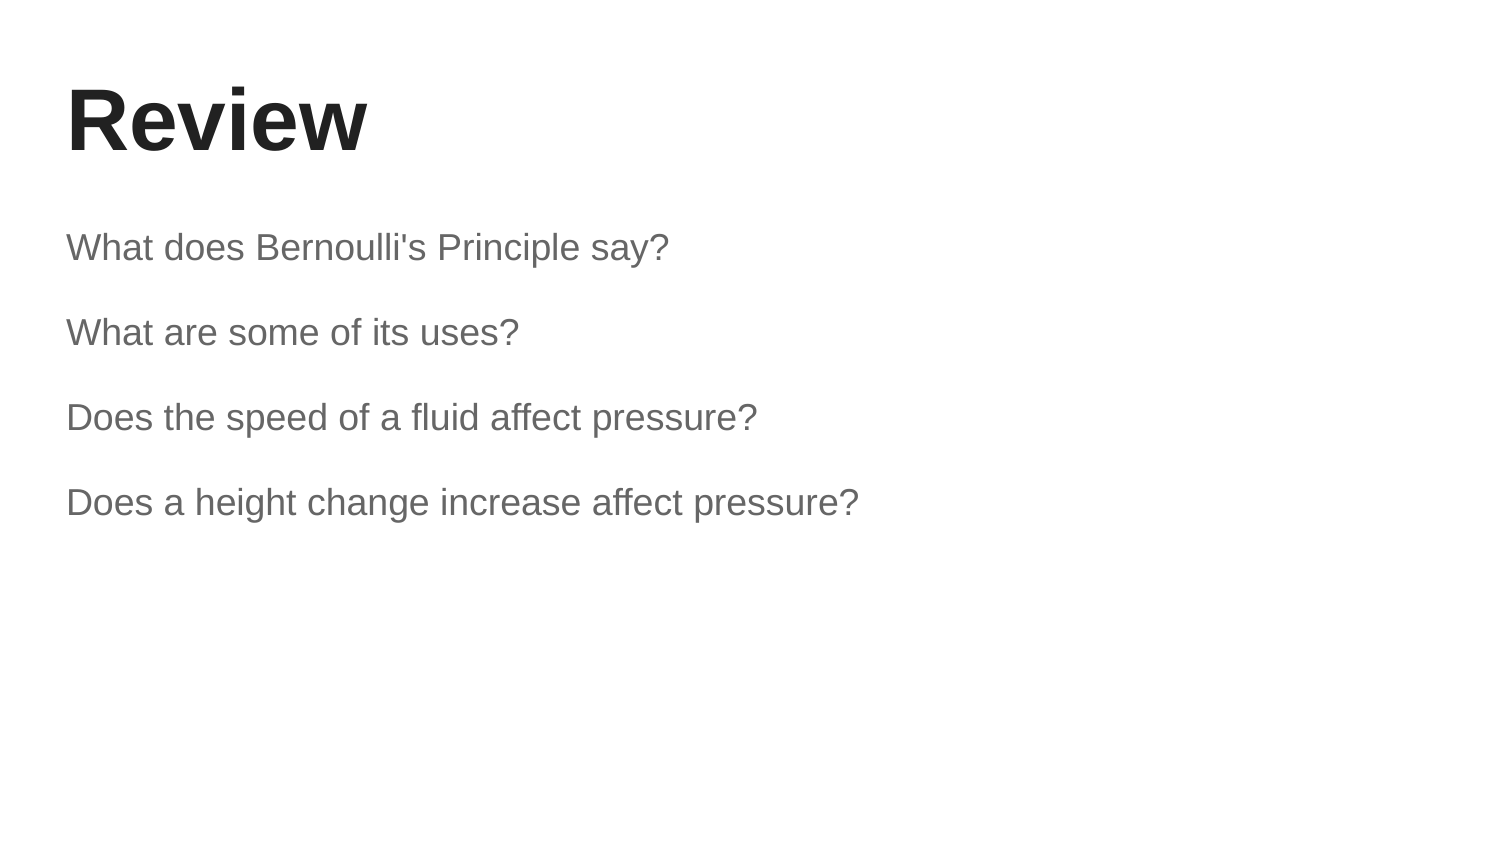

# Review
What does Bernoulli's Principle say?
What are some of its uses?
Does the speed of a fluid affect pressure?
Does a height change increase affect pressure?